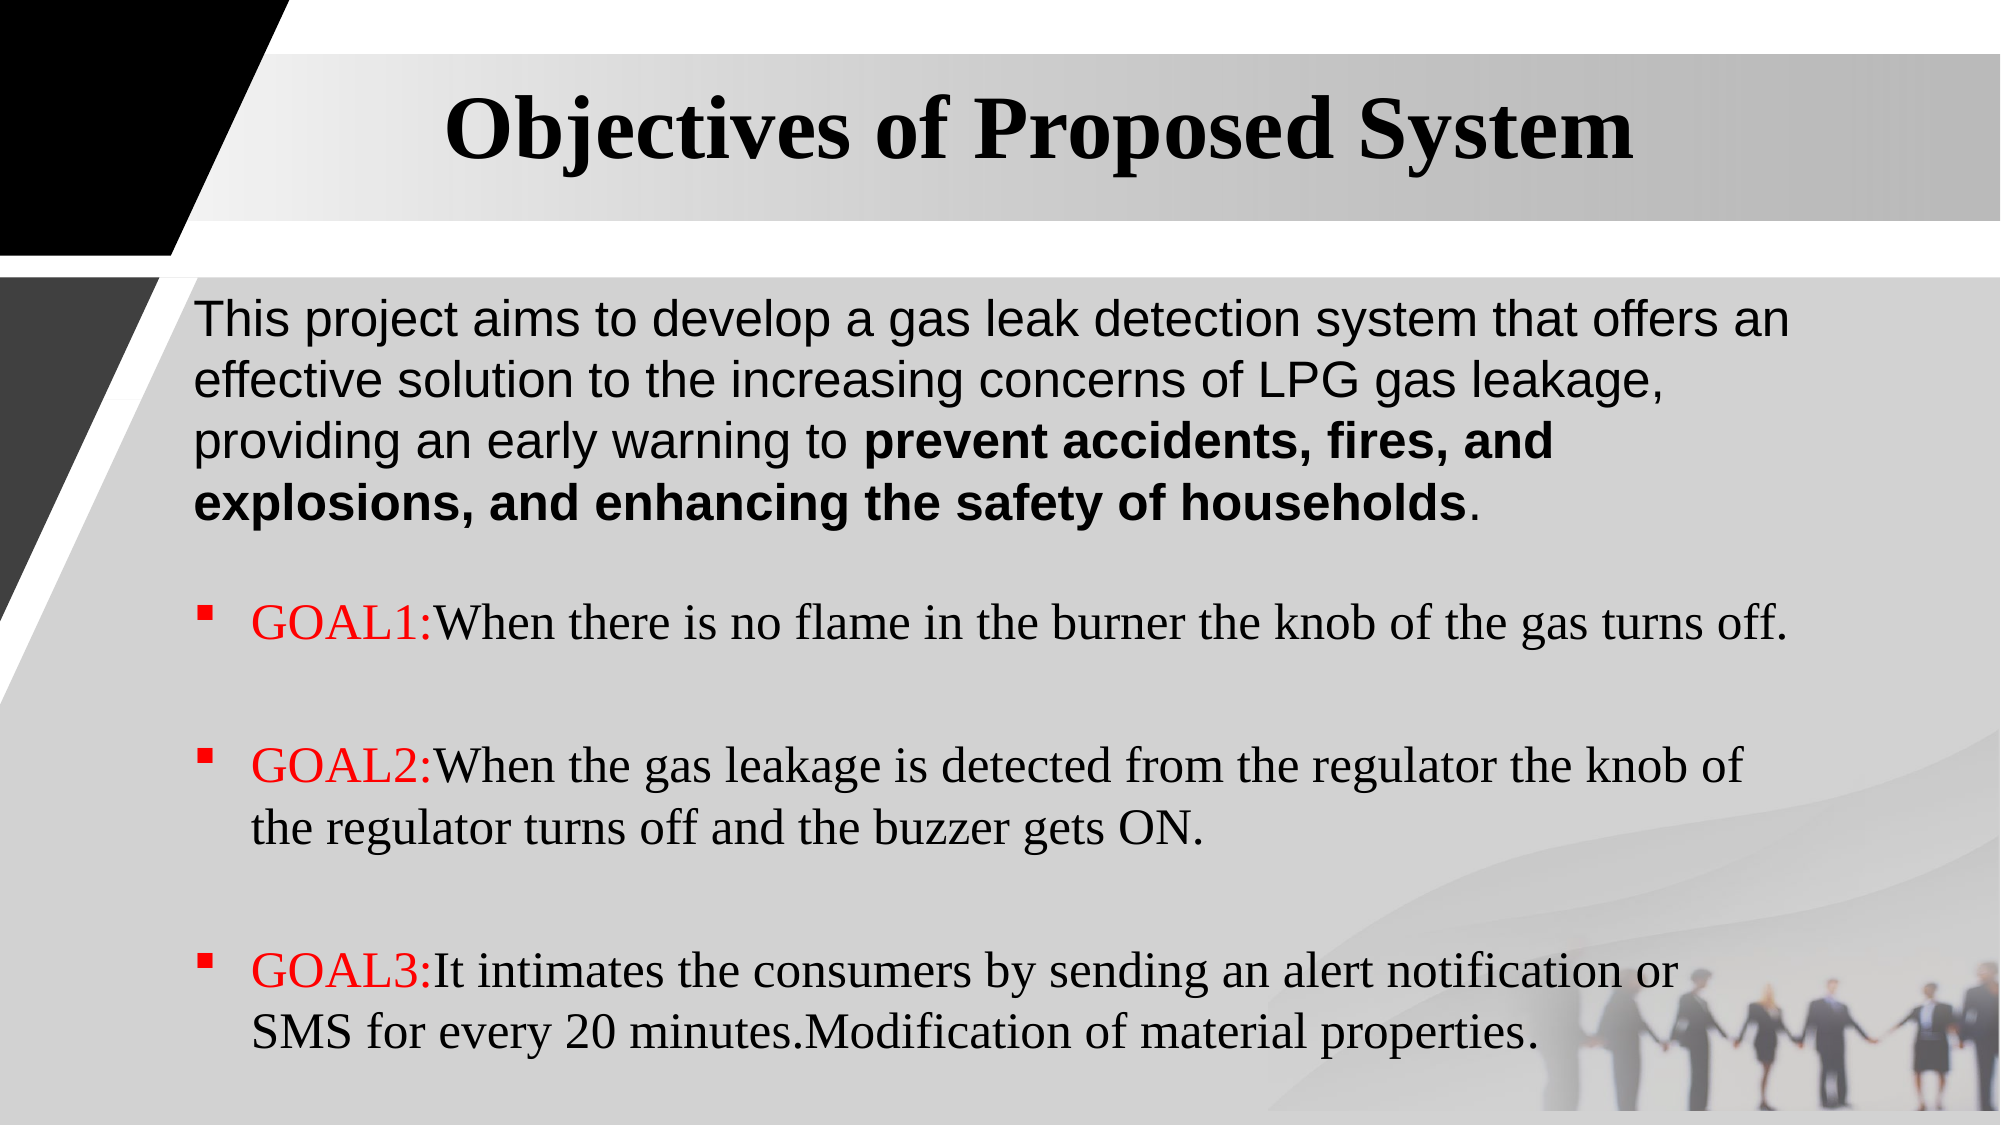

# Objectives of Proposed System
This project aims to develop a gas leak detection system that offers an effective solution to the increasing concerns of LPG gas leakage, providing an early warning to prevent accidents, fires, and explosions, and enhancing the safety of households.

GOAL1:When there is no flame in the burner the knob of the gas turns off.

GOAL2:When the gas leakage is detected from the regulator the knob of the regulator turns off and the buzzer gets ON.

GOAL3:It intimates the consumers by sending an alert notification or SMS for every 20 minutes.Modification of material properties.

5